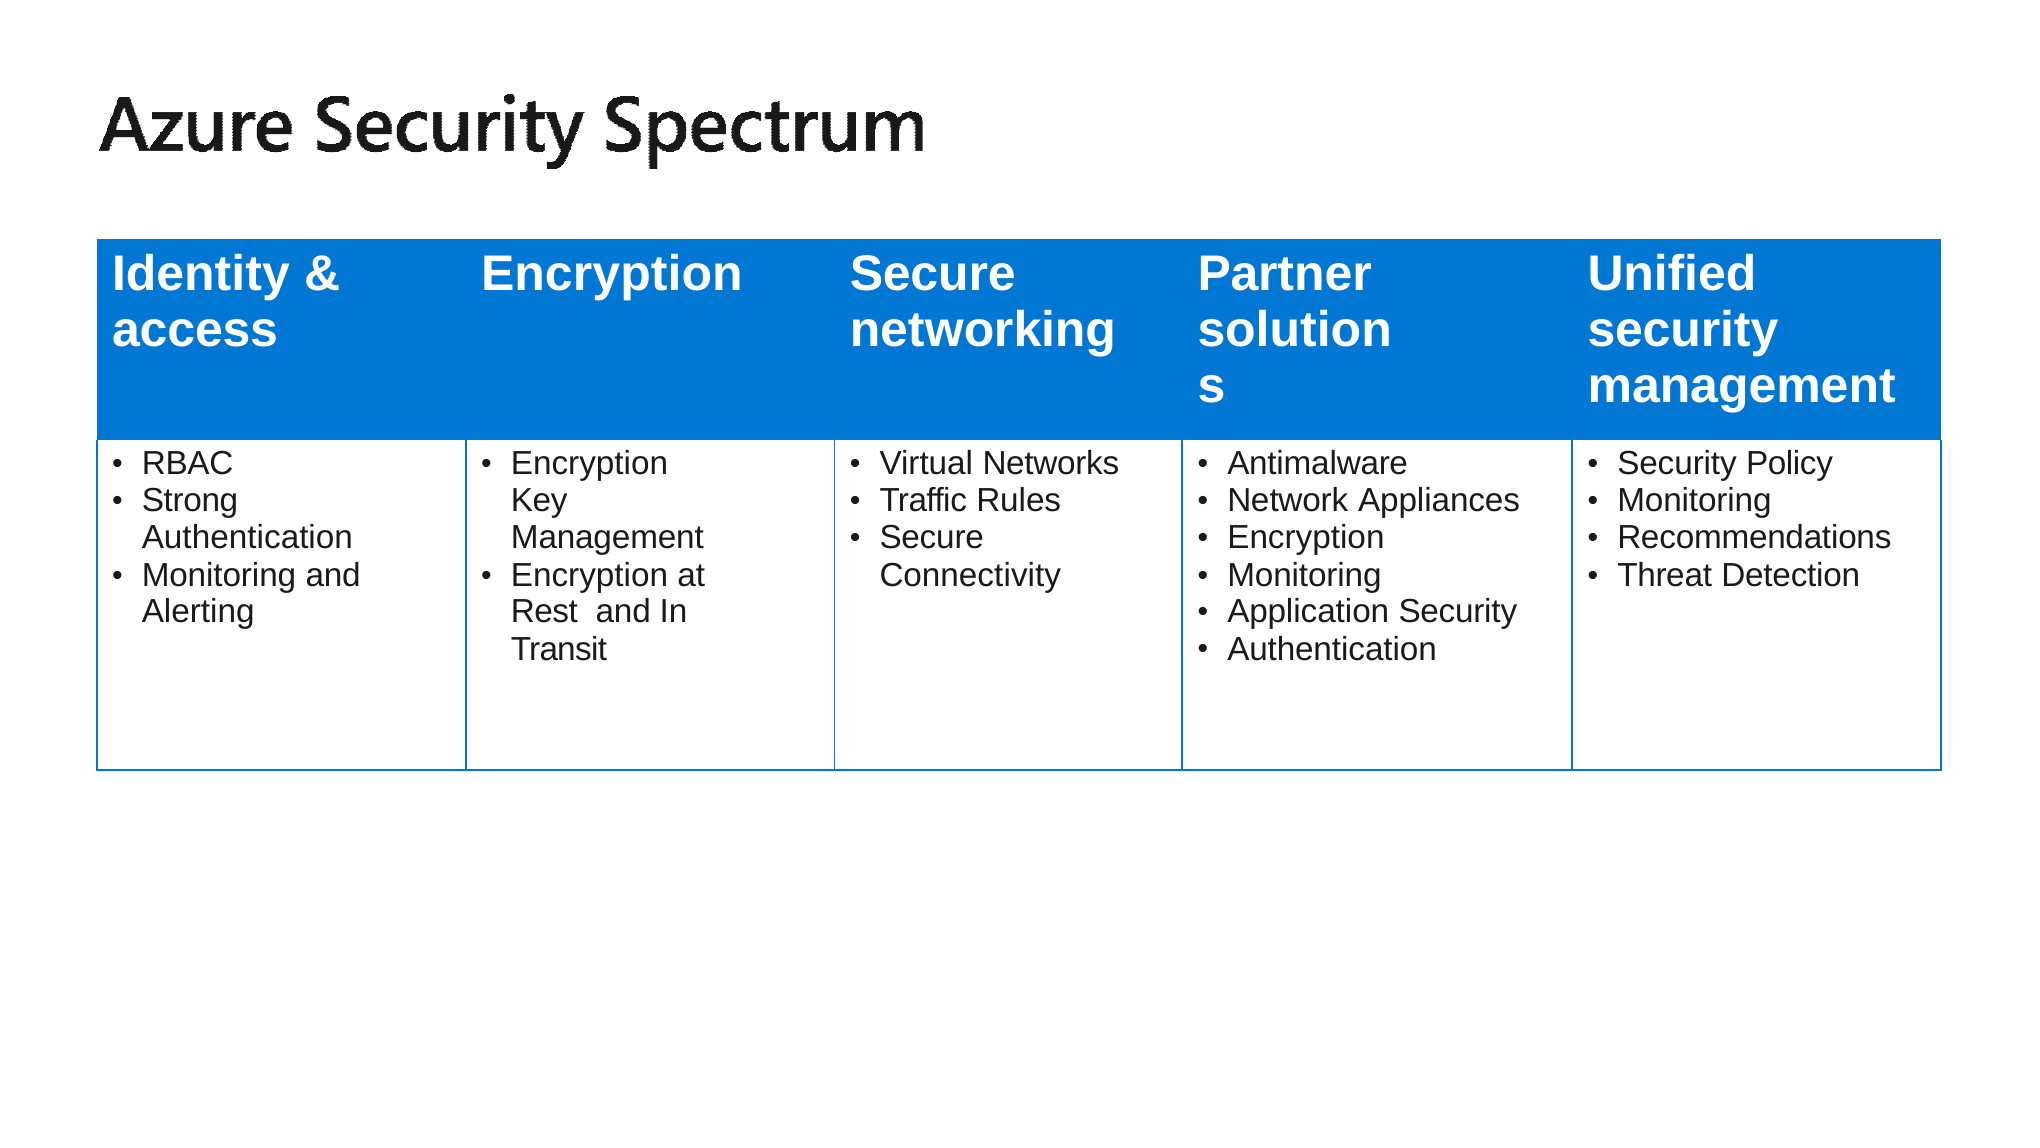

| Identity & access | Encryption | Secure networking | Partner solutions | Unified security management |
| --- | --- | --- | --- | --- |
| RBAC Strong Authentication Monitoring and Alerting | Encryption Key Management Encryption at Rest and In Transit | Virtual Networks Traffic Rules Secure Connectivity | Antimalware Network Appliances Encryption Monitoring Application Security Authentication | Security Policy Monitoring Recommendations Threat Detection |